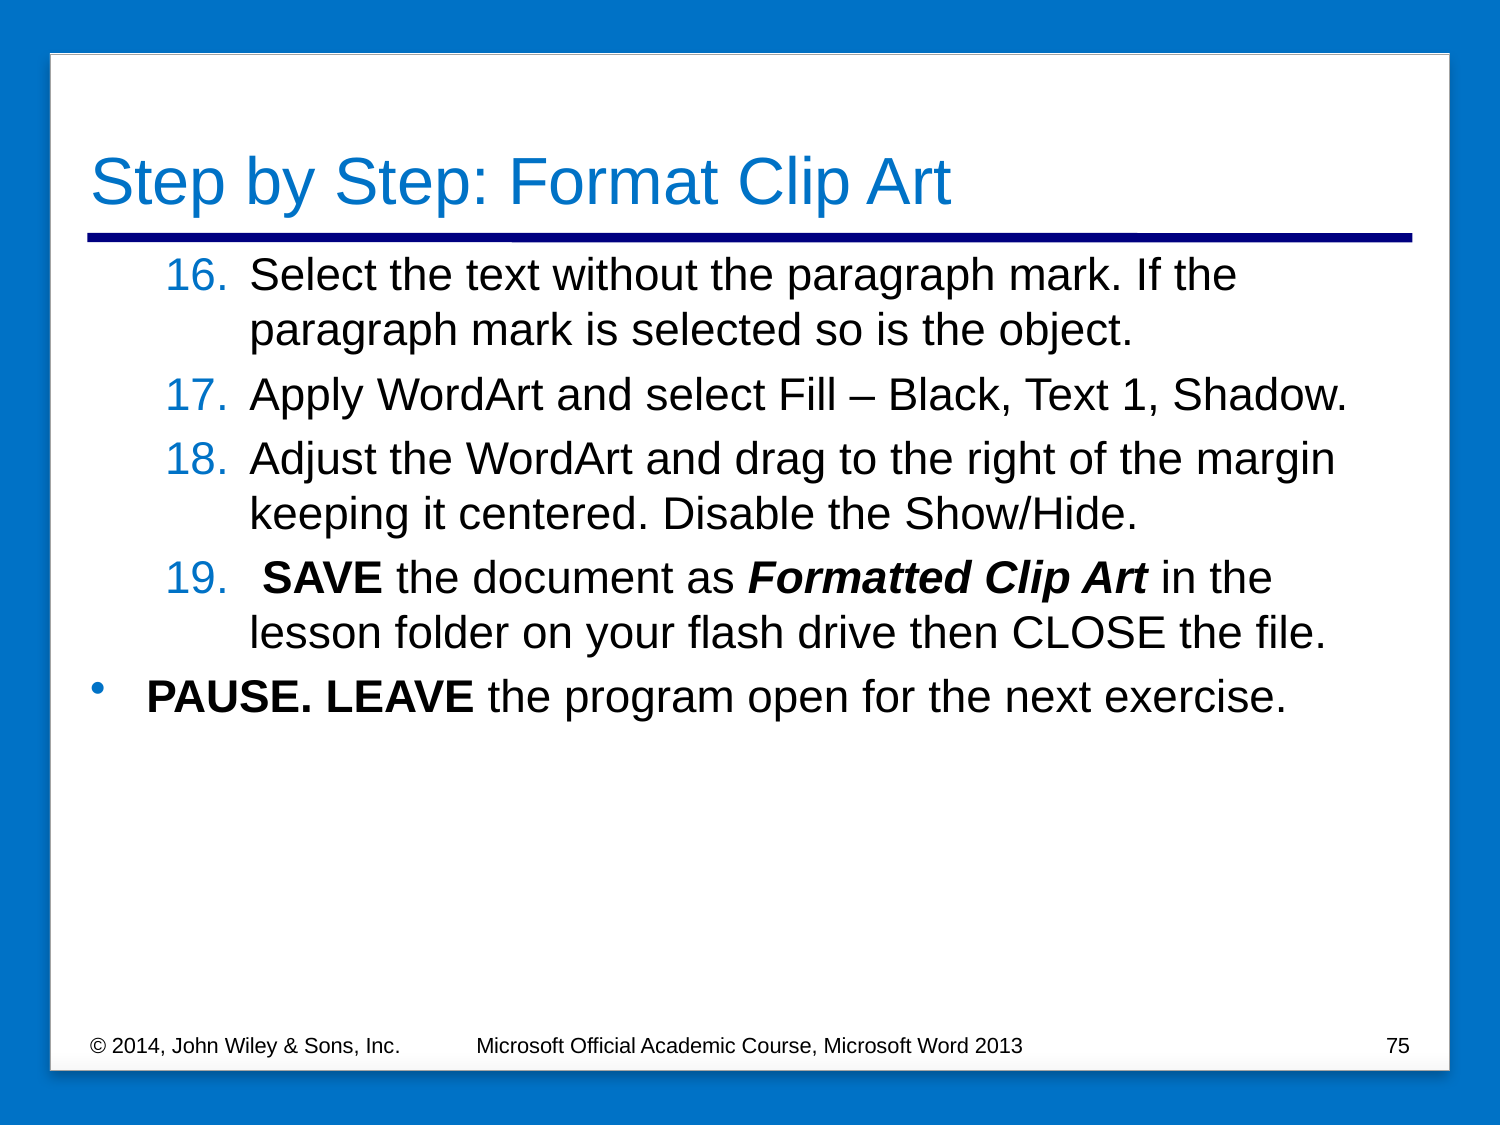

# Step by Step: Format Clip Art
Select the text without the paragraph mark. If the paragraph mark is selected so is the object.
Apply WordArt and select Fill – Black, Text 1, Shadow.
Adjust the WordArt and drag to the right of the margin keeping it centered. Disable the Show/Hide.
 SAVE the document as Formatted Clip Art in the lesson folder on your flash drive then CLOSE the file.
PAUSE. LEAVE the program open for the next exercise.
© 2014, John Wiley & Sons, Inc.
Microsoft Official Academic Course, Microsoft Word 2013
75